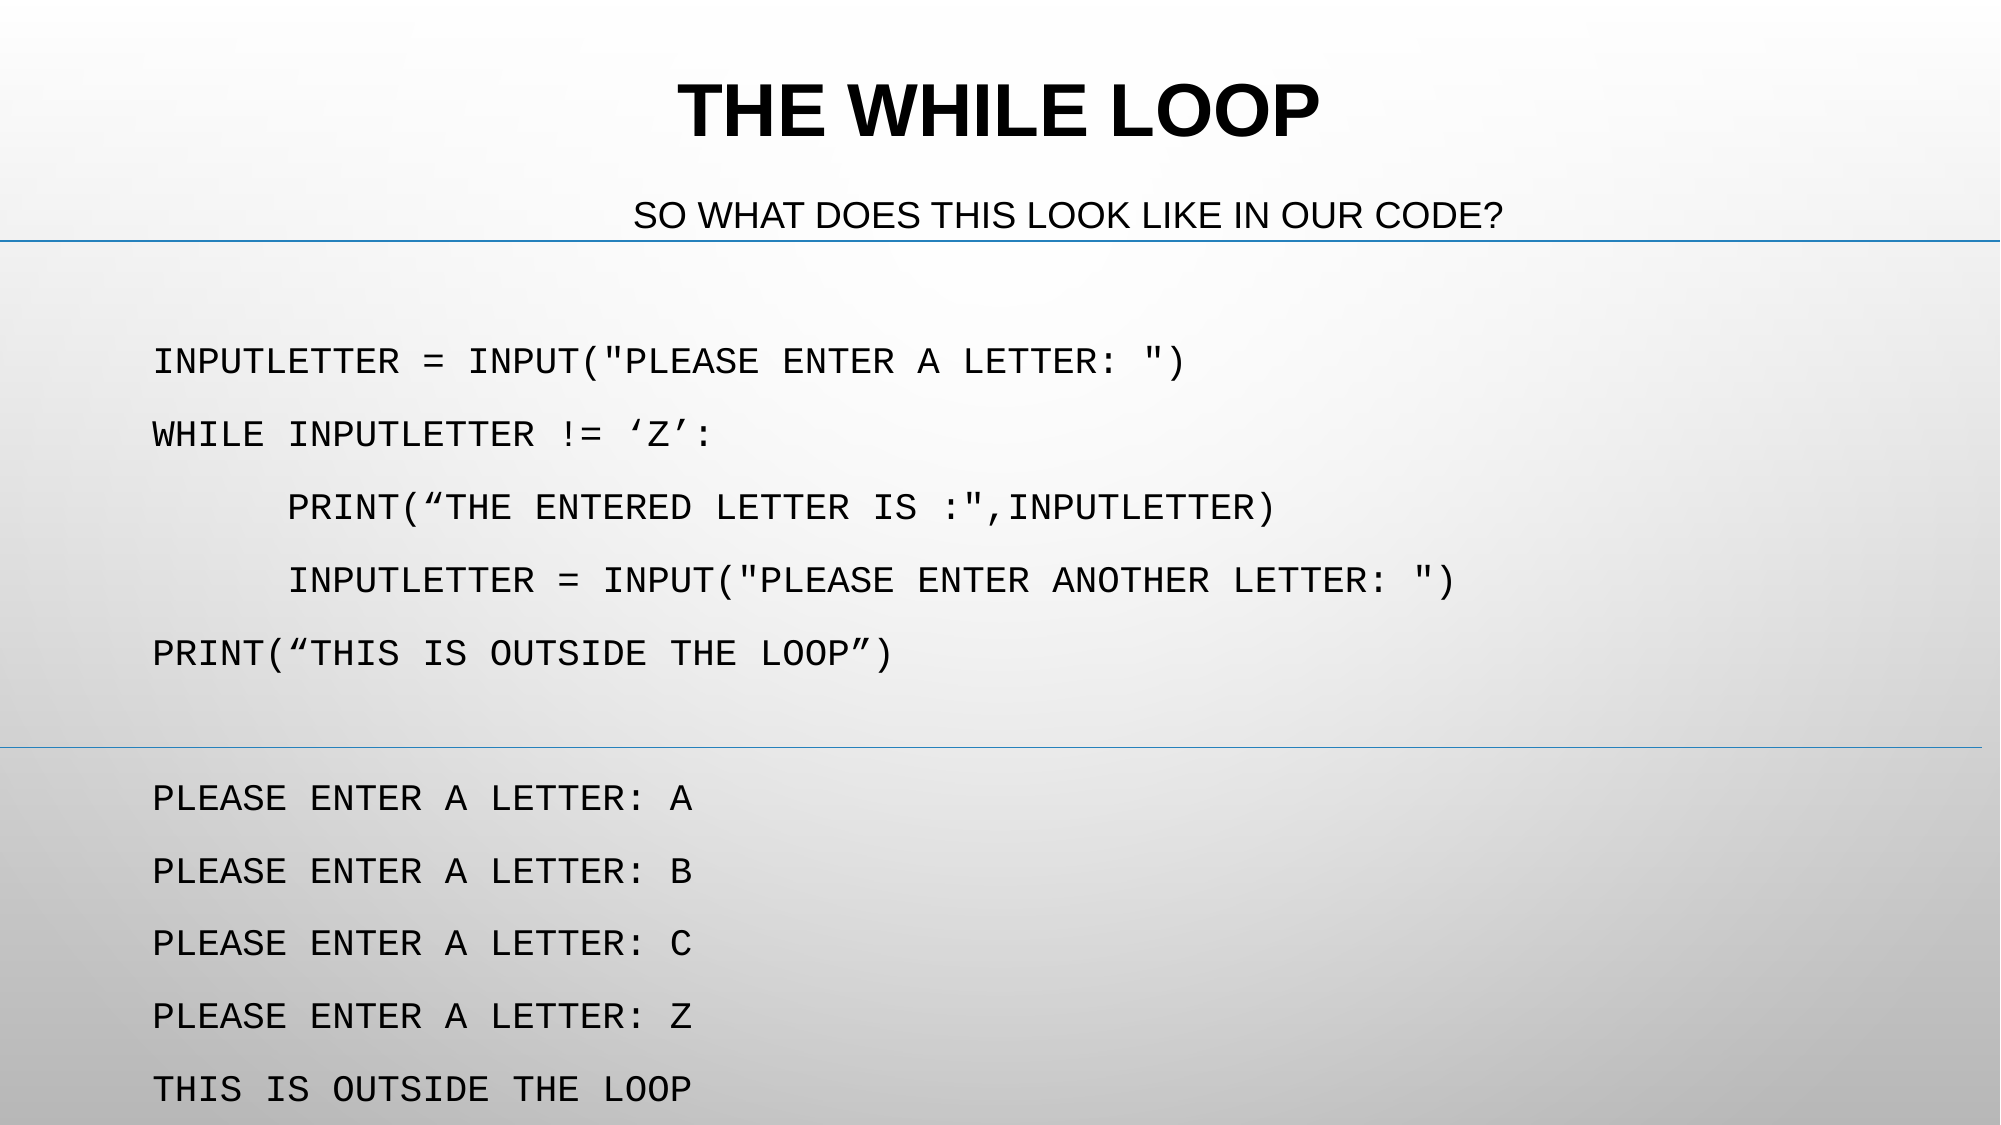

# THE WHILE LOOP
SO WHAT DOES THIS LOOK LIKE IN OUR CODE?

INPUTLETTER = INPUT("PLEASE ENTER A LETTER: ")
WHILE INPUTLETTER != ‘Z’:
	PRINT(“THE ENTERED LETTER IS :",INPUTLETTER)
	INPUTLETTER = INPUT("PLEASE ENTER ANOTHER LETTER: ")
PRINT(“THIS IS OUTSIDE THE LOOP”)

PLEASE ENTER A LETTER: A
PLEASE ENTER A LETTER: B
PLEASE ENTER A LETTER: C
PLEASE ENTER A LETTER: Z
THIS IS OUTSIDE THE LOOP